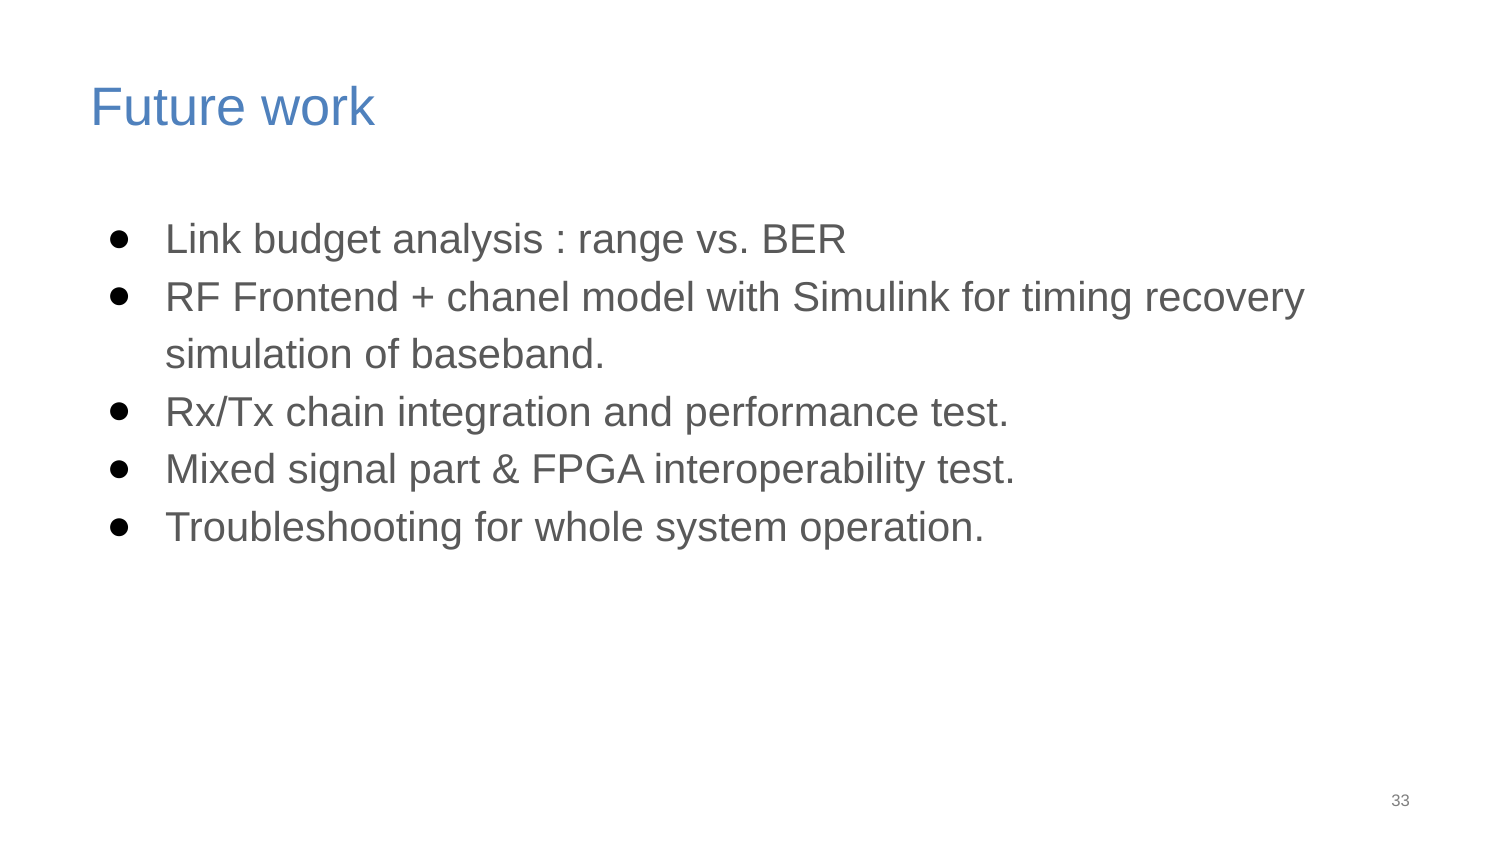

# Future work
Link budget analysis : range vs. BER
RF Frontend + chanel model with Simulink for timing recovery simulation of baseband.
Rx/Tx chain integration and performance test.
Mixed signal part & FPGA interoperability test.
Troubleshooting for whole system operation.
33